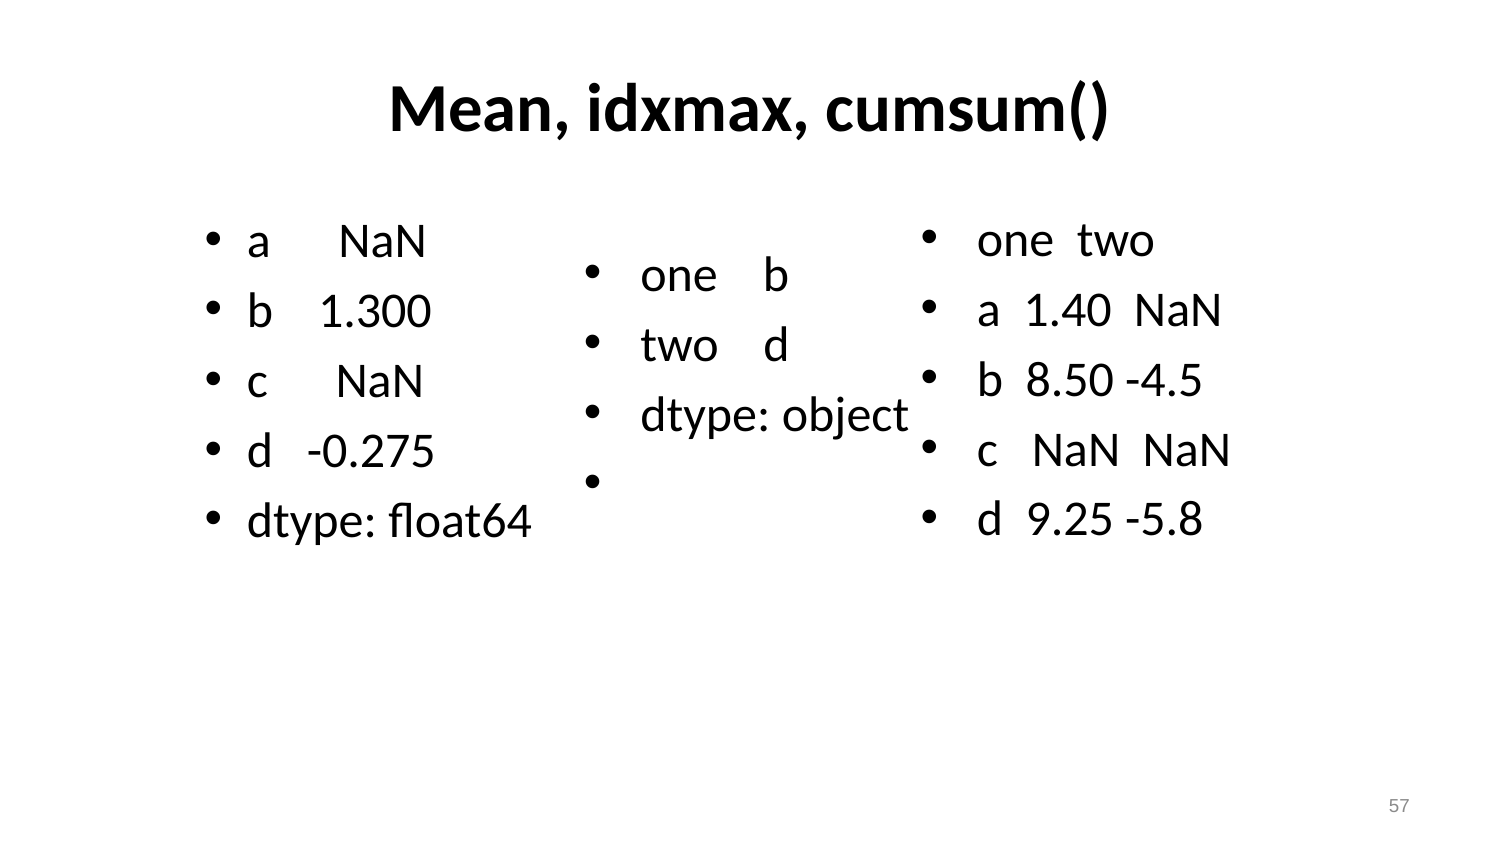

# Mean, idxmax, cumsum()
a      NaN
b    1.300
c      NaN
d   -0.275
dtype: float64
one  two
a  1.40  NaN
b  8.50 -4.5
c   NaN  NaN
d  9.25 -5.8
one    b
two    d
dtype: object

57